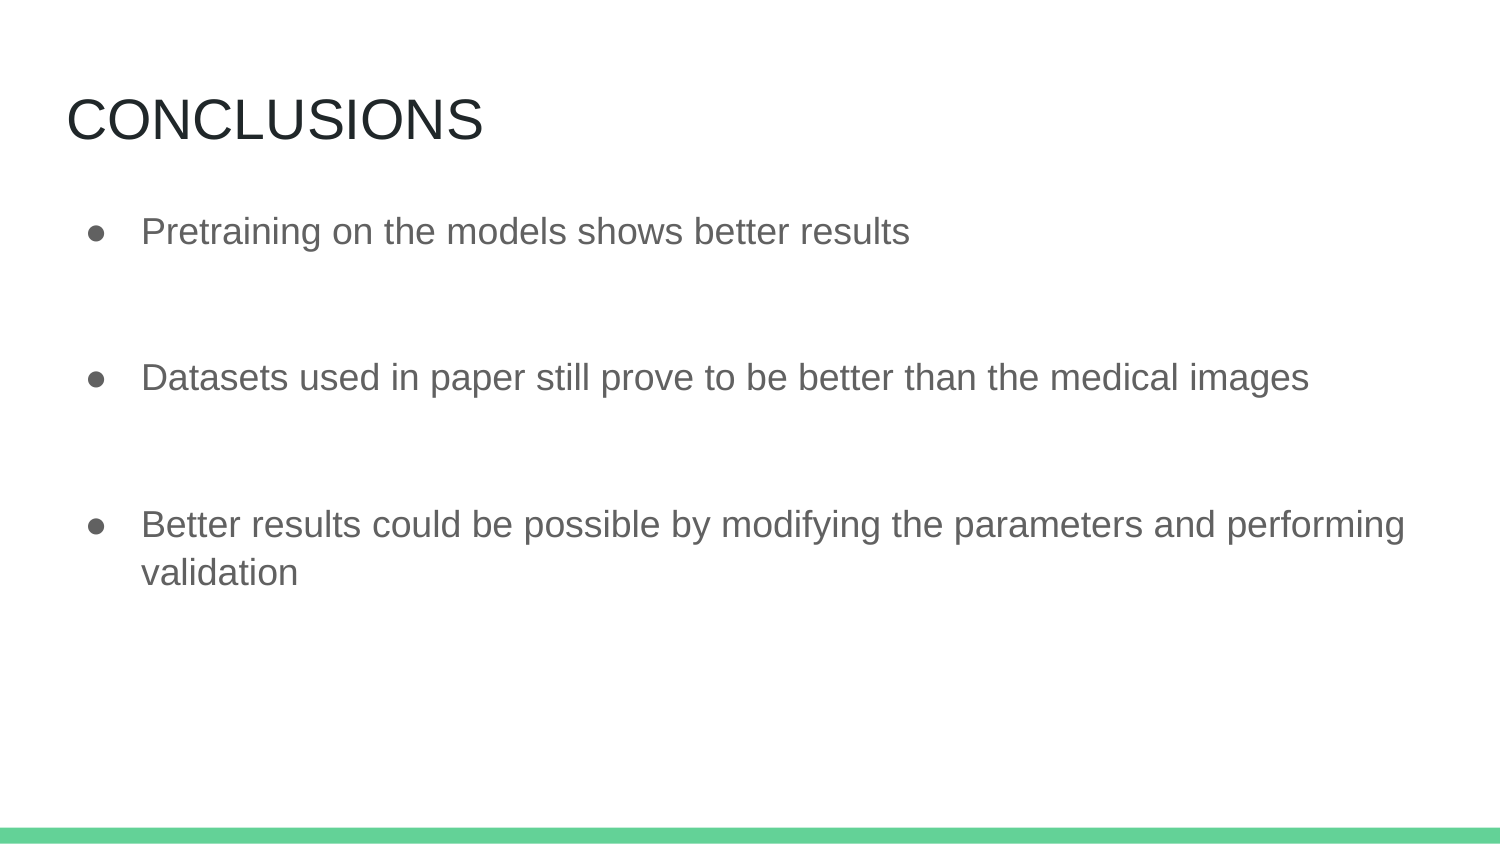

# CONCLUSIONS
Pretraining on the models shows better results

Datasets used in paper still prove to be better than the medical images

Better results could be possible by modifying the parameters and performing validation